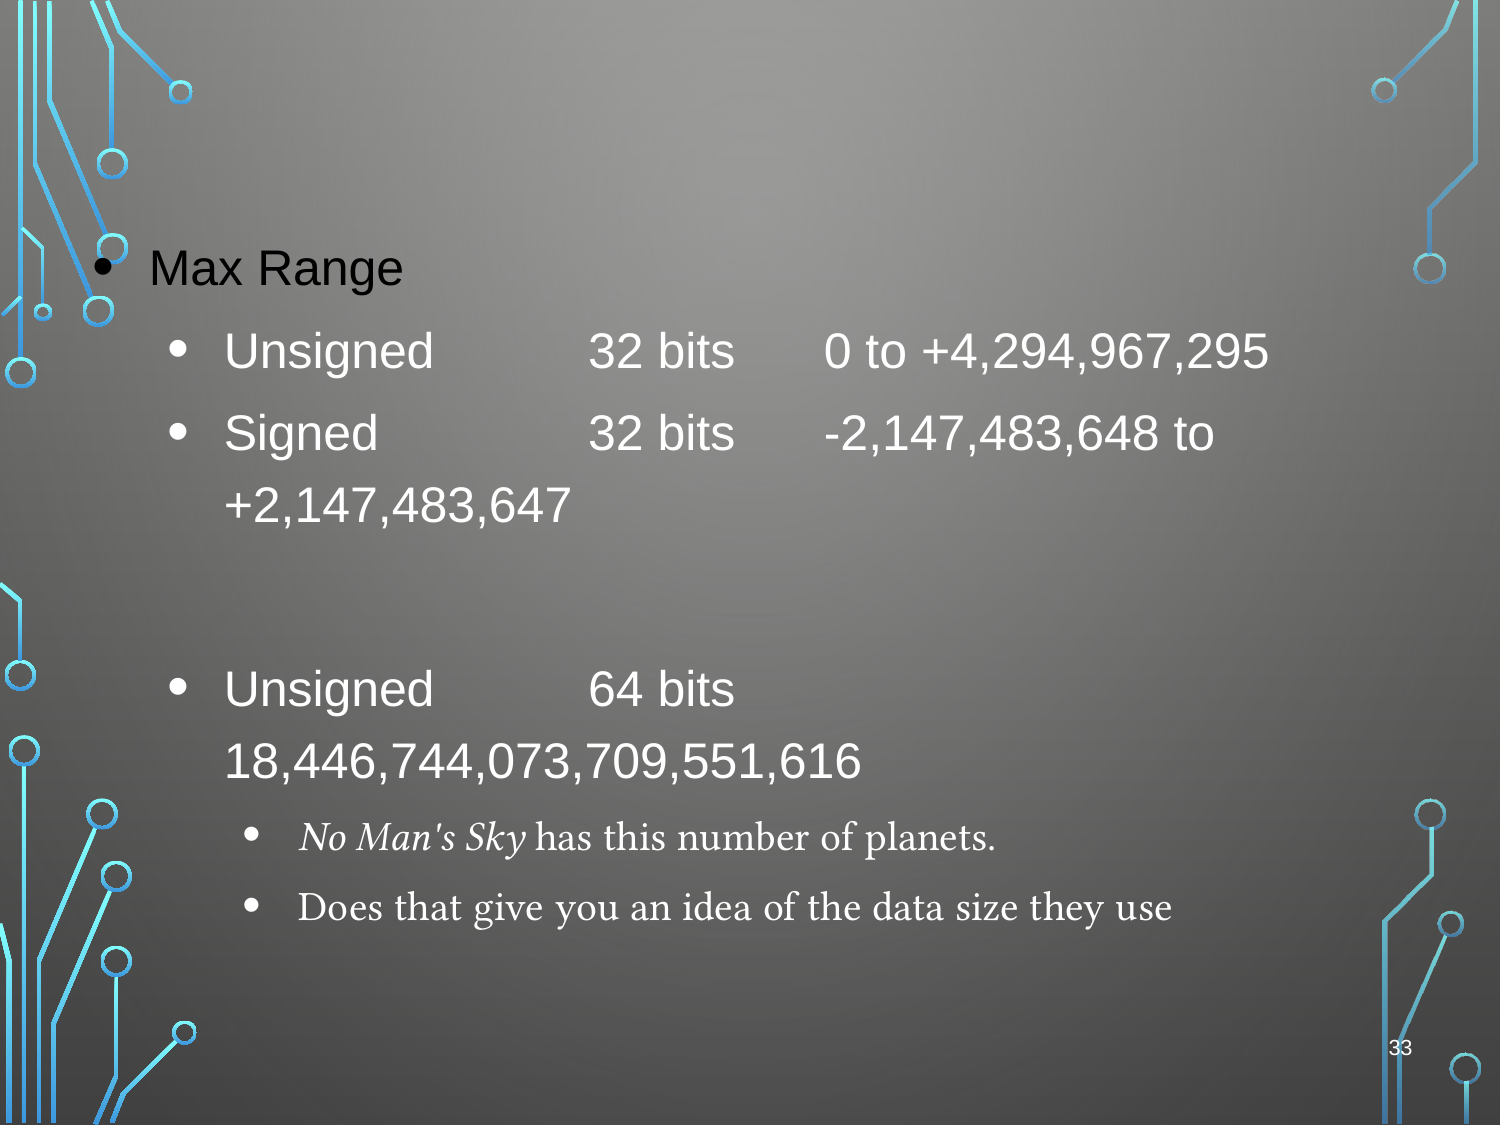

#
Max Range
Unsigned	32 bits		0 to +4,294,967,295
Signed	32 bits		-2,147,483,648 to +2,147,483,647

Unsigned	64 bits	 18,446,744,073,709,551,616
No Man's Sky has this number of planets.
Does that give you an idea of the data size they use

33